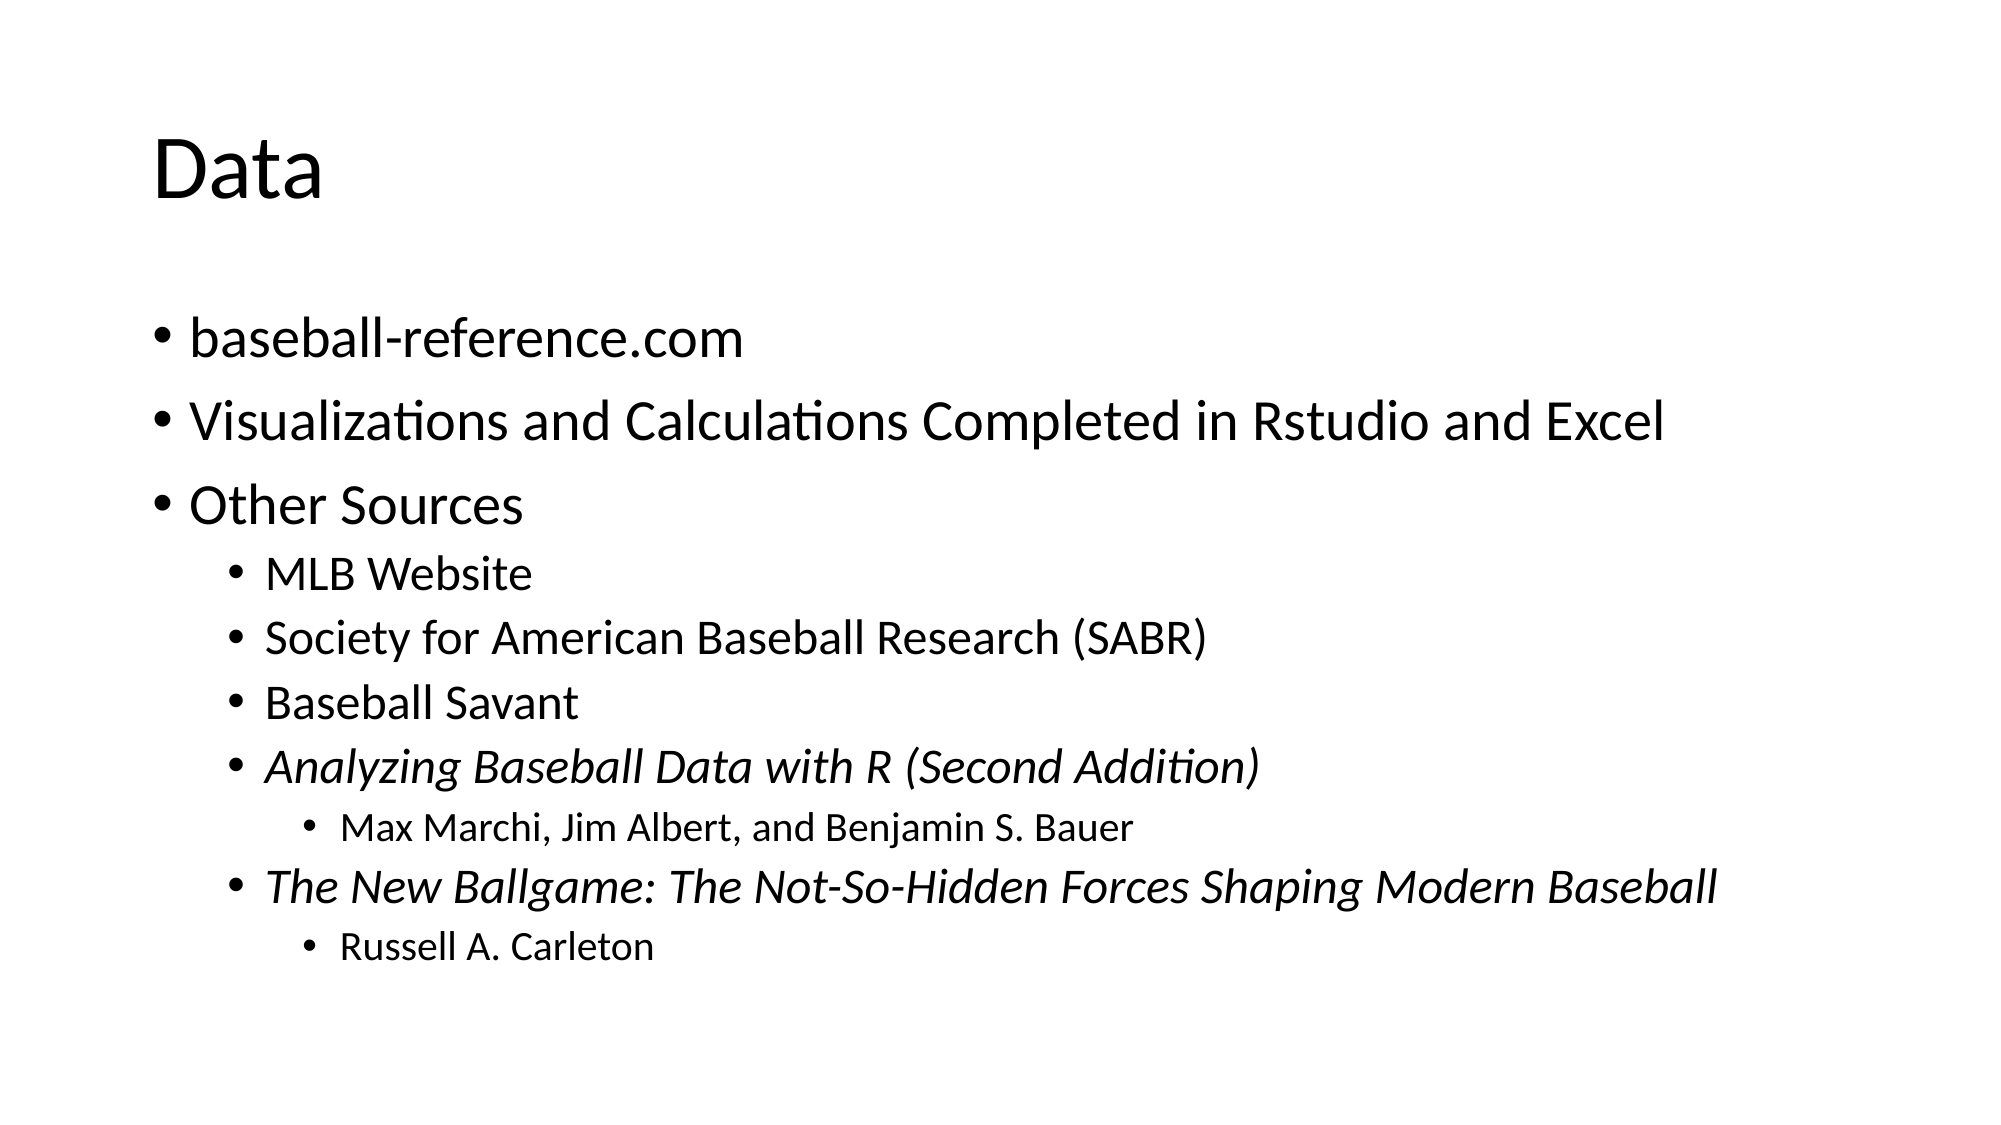

# Data
baseball-reference.com
Visualizations and Calculations Completed in Rstudio and Excel
Other Sources
MLB Website
Society for American Baseball Research (SABR)
Baseball Savant
Analyzing Baseball Data with R (Second Addition)
Max Marchi, Jim Albert, and Benjamin S. Bauer
The New Ballgame: The Not-So-Hidden Forces Shaping Modern Baseball
Russell A. Carleton